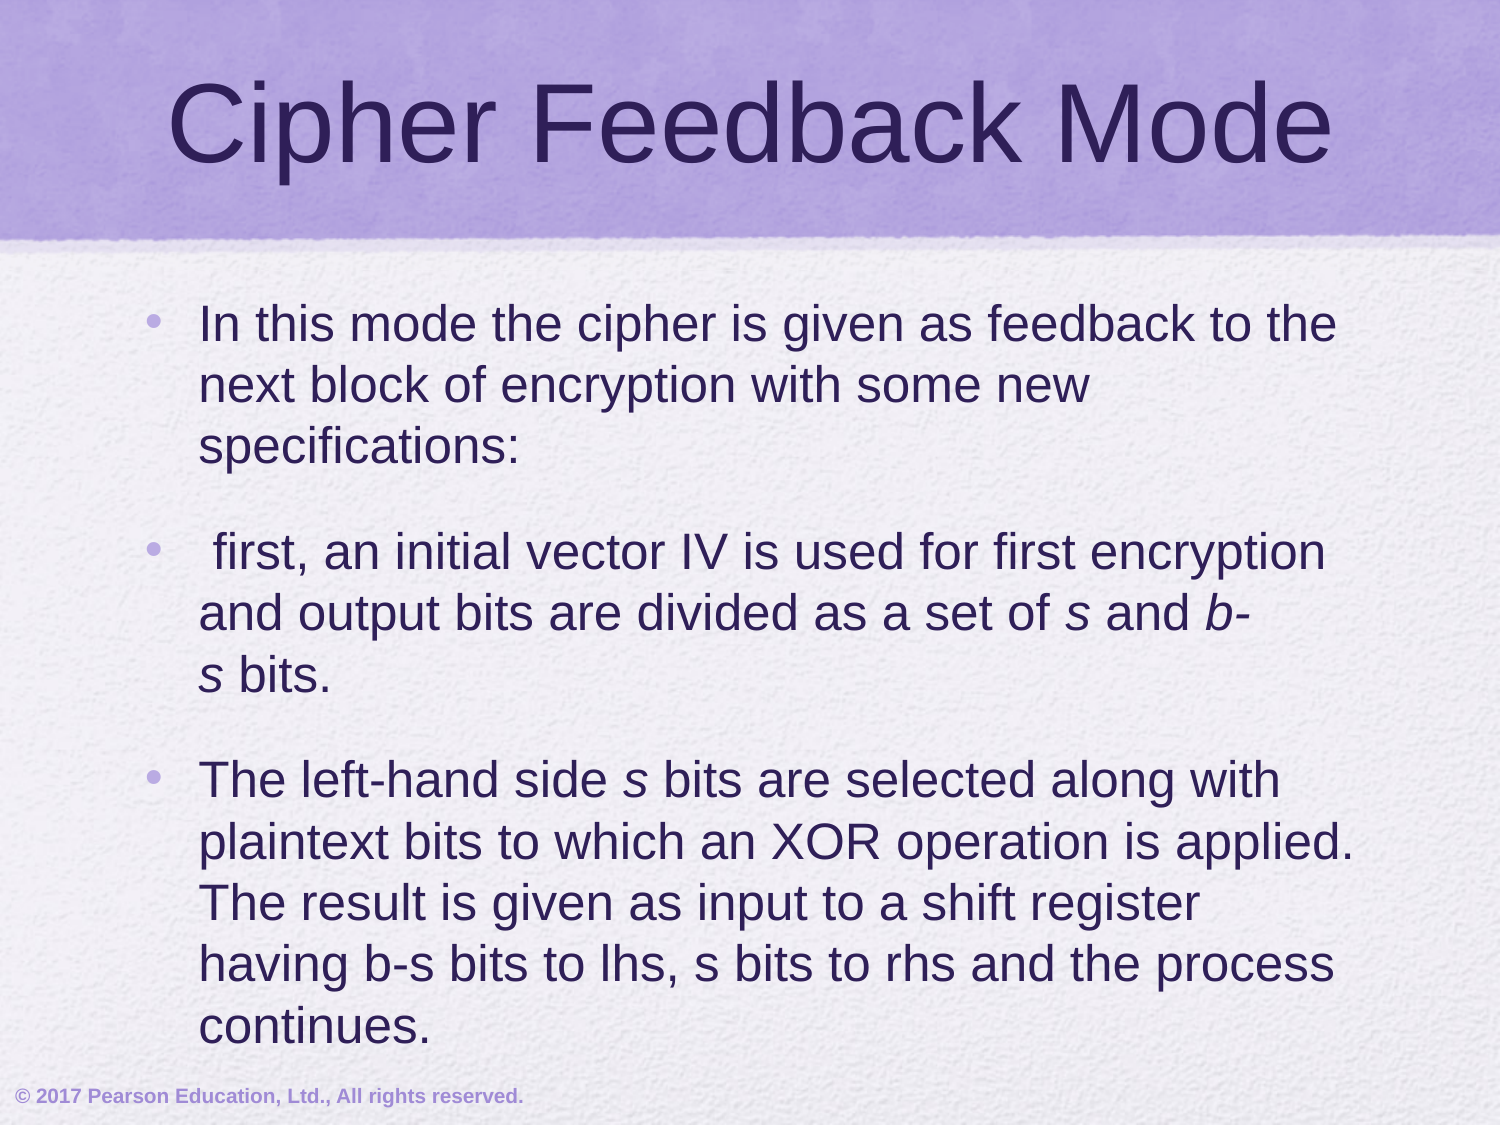

# Cipher Feedback Mode
In this mode the cipher is given as feedback to the next block of encryption with some new specifications:
 first, an initial vector IV is used for first encryption and output bits are divided as a set of s and b-s bits.
The left-hand side s bits are selected along with plaintext bits to which an XOR operation is applied. The result is given as input to a shift register having b-s bits to lhs, s bits to rhs and the process continues.
© 2017 Pearson Education, Ltd., All rights reserved.